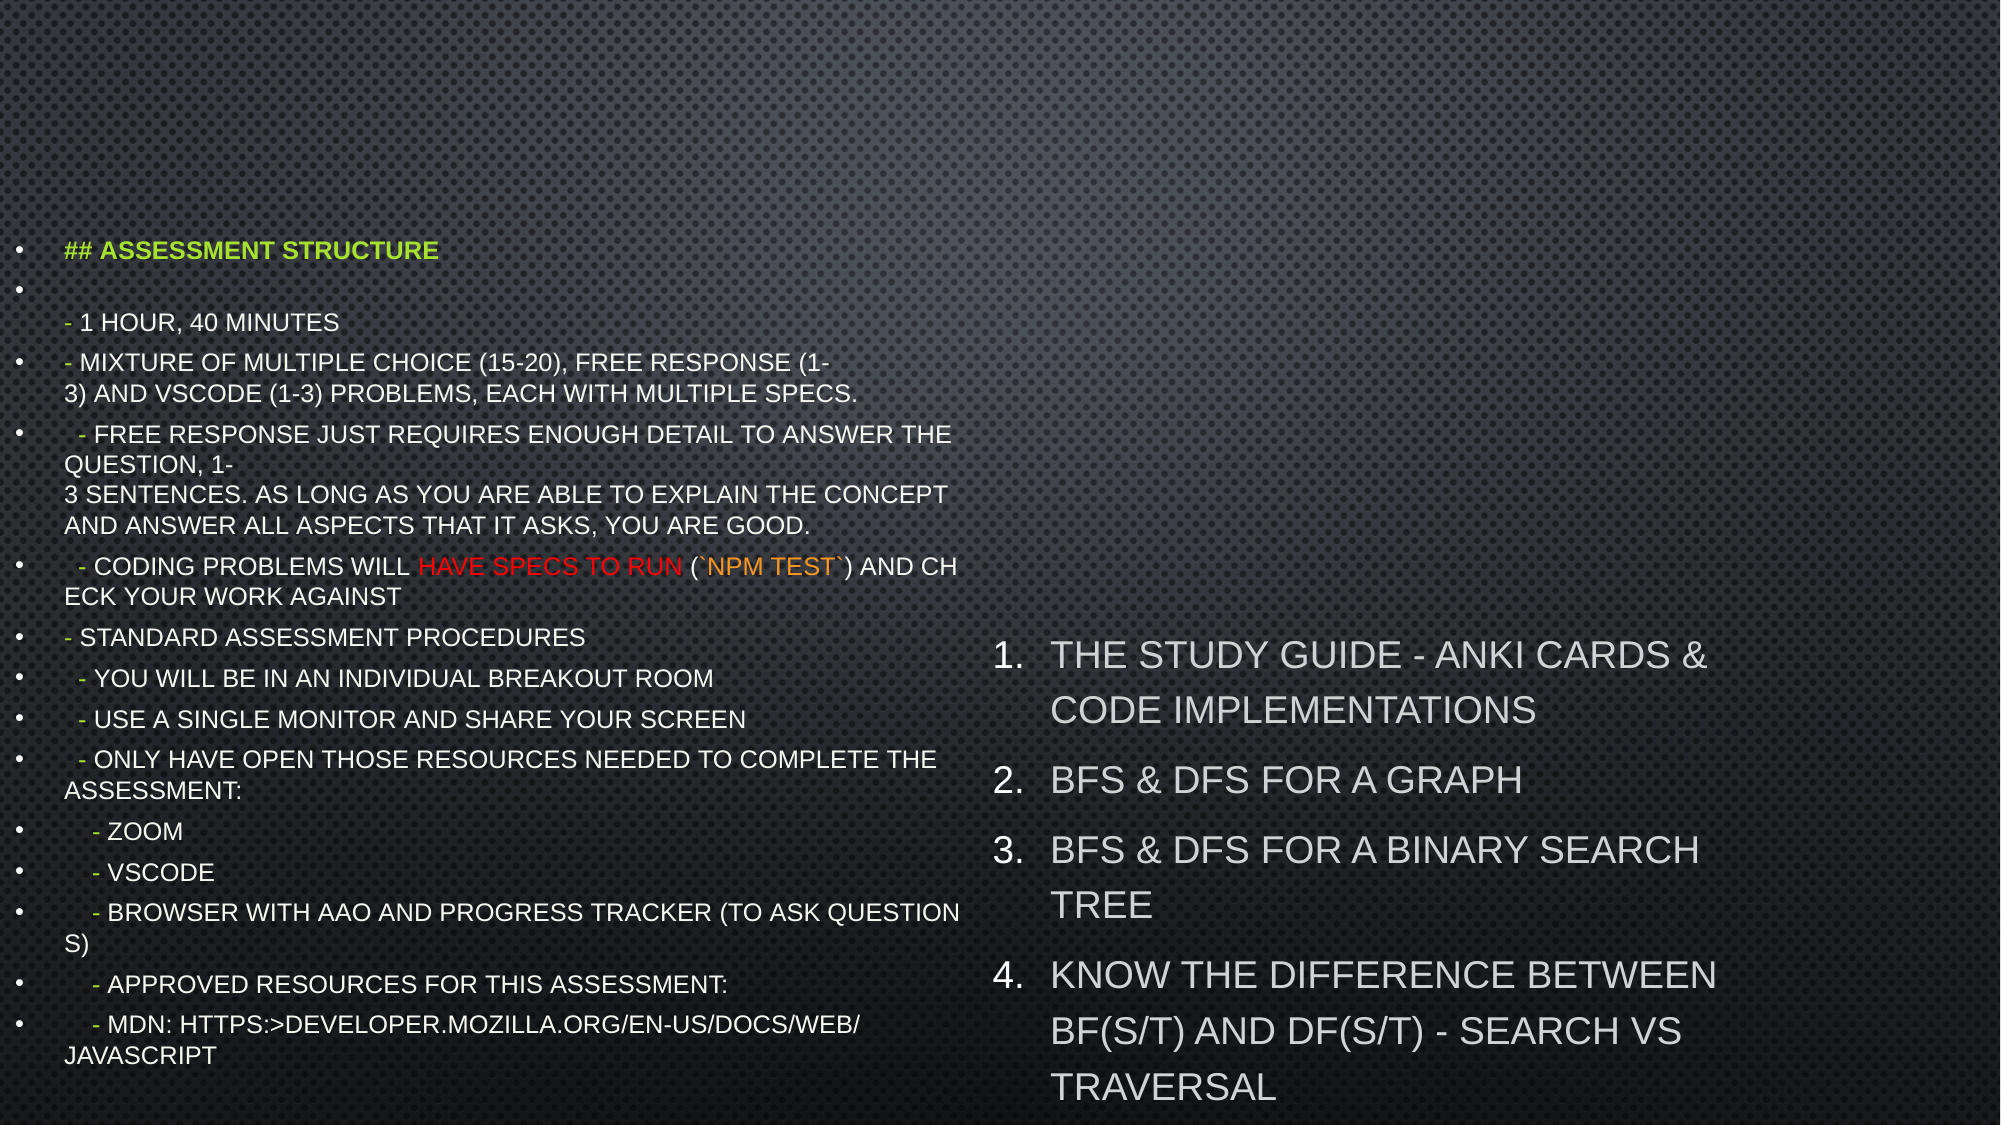

## Assessment Structure
- 1 hour, 40 minutes
- Mixture of multiple choice (15-20), free response (1-3) and VSCode (1-3) problems, each with multiple specs.
  - Free response just requires enough detail to answer the question, 1-3 sentences. As long as you are able to explain the concept and answer all aspects that it asks, you are good.
  - Coding problems will have specs to run (`npm test`) and check your work against
- Standard assessment procedures
  - You will be in an individual breakout room
  - Use a single monitor and share your screen
  - Only have open those resources needed to complete the assessment:
    - Zoom
    - VSCode
    - Browser with AAO and Progress Tracker (to ask questions)
    - Approved Resources for this assessment:
    - MDN: https:>developer.mozilla.org/en-US/docs/Web/JavaScript

the study guide - Anki cards & Code Implementations
BFS & DFS for a graph
BFS & DFS for a binary search tree
know the difference between BF(S/T) and DF(S/T) - search vs traversal